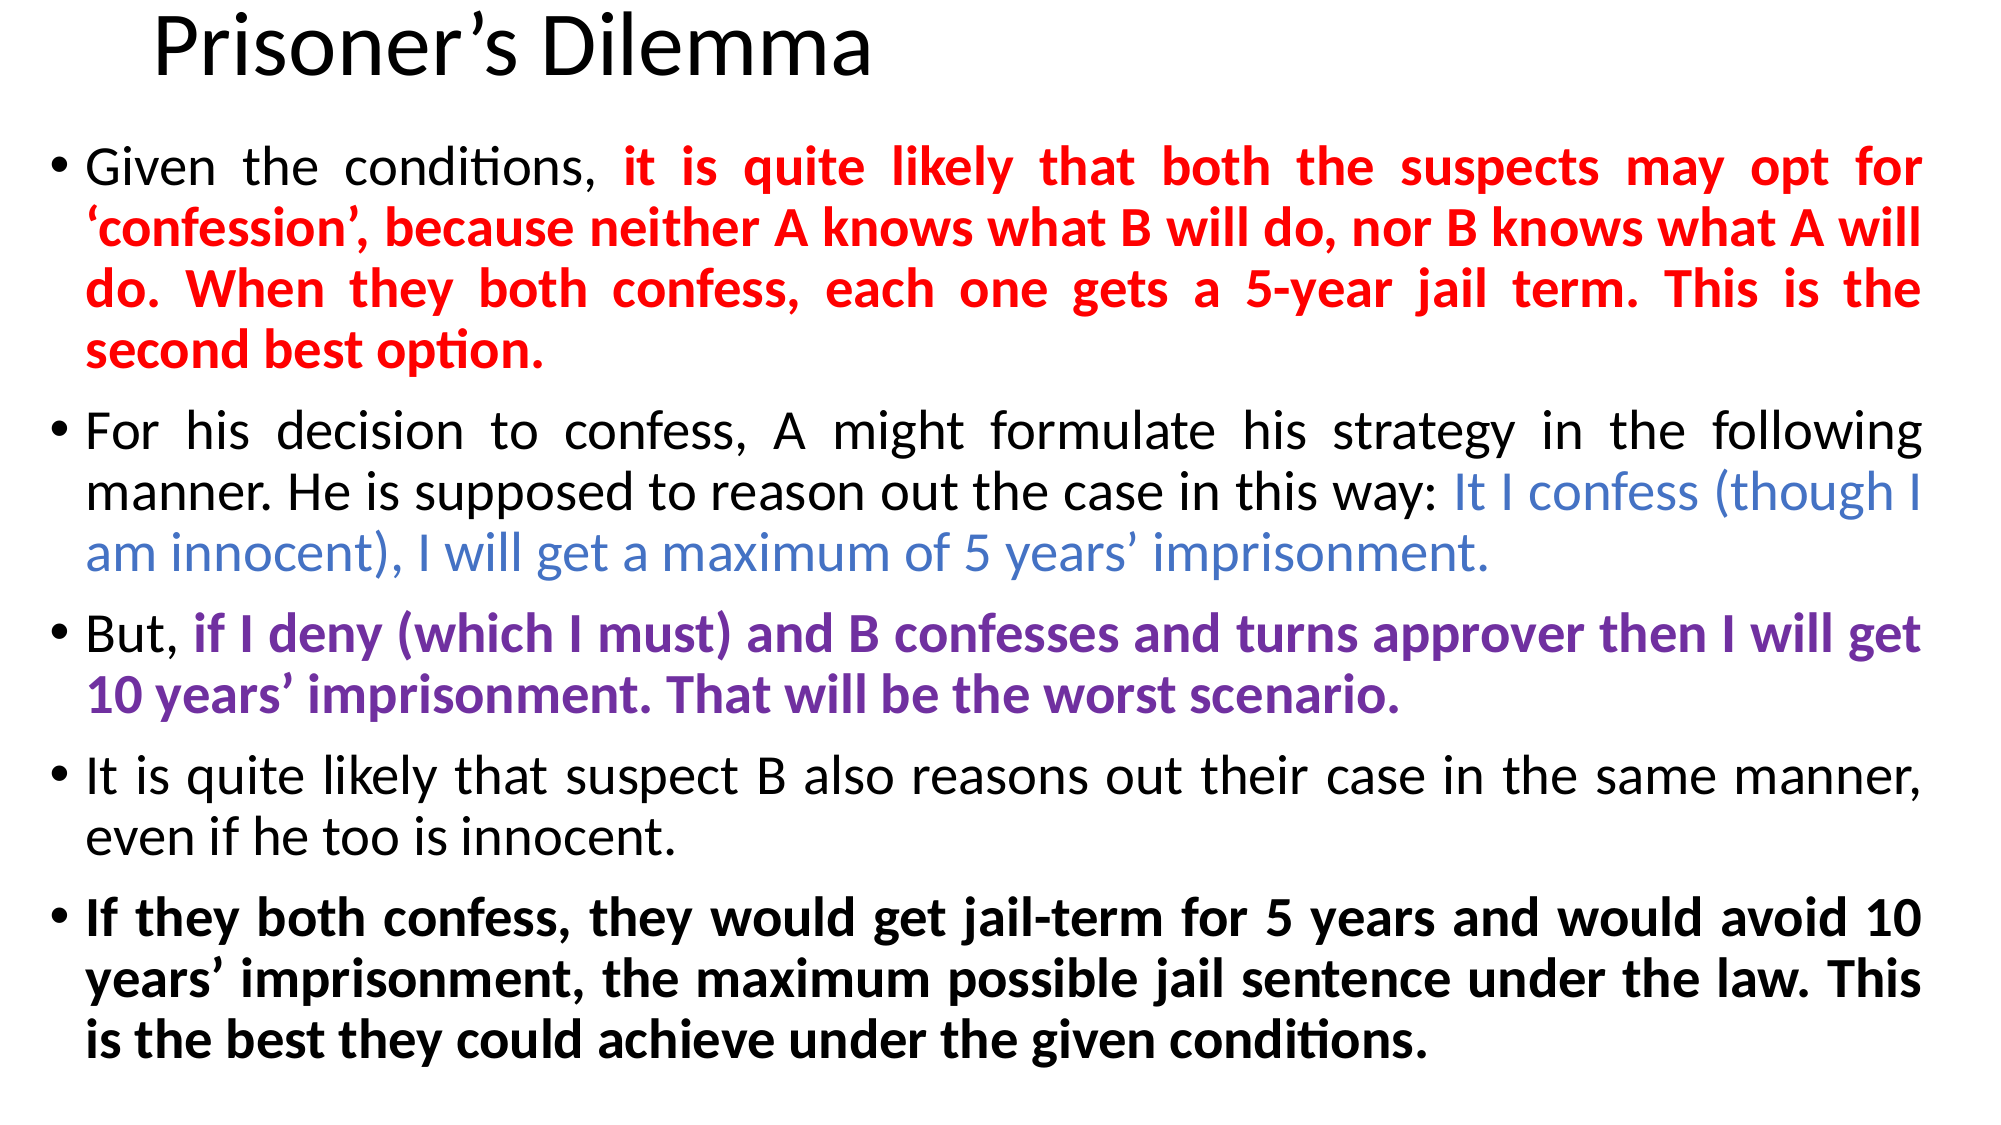

# Prisoner’s Dilemma
Given the conditions, it is quite likely that both the suspects may opt for ‘confession’, because neither A knows what B will do, nor B knows what A will do. When they both confess, each one gets a 5-year jail term. This is the second best option.
For his decision to confess, A might formulate his strategy in the following manner. He is supposed to reason out the case in this way: It I confess (though I am innocent), I will get a maximum of 5 years’ imprisonment.
But, if I deny (which I must) and B confesses and turns approver then I will get 10 years’ imprisonment. That will be the worst scenario.
It is quite likely that suspect B also reasons out their case in the same manner, even if he too is innocent.
If they both confess, they would get jail-term for 5 years and would avoid 10 years’ imprisonment, the maximum possible jail sentence under the law. This is the best they could achieve under the given conditions.